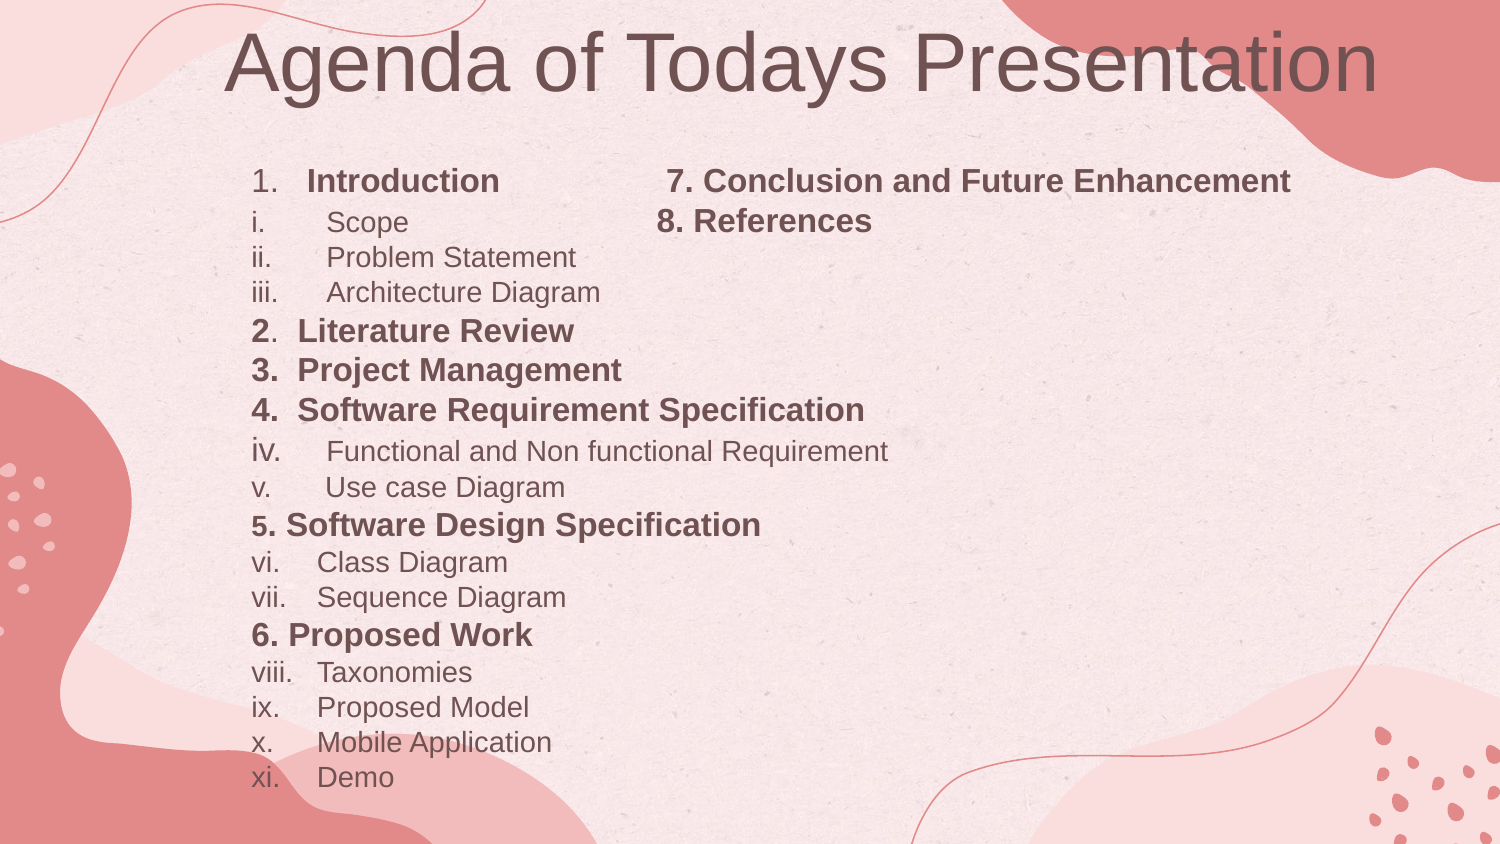

# Agenda of Todays Presentation

1.   Introduction                  7. Conclusion and Future Enhancement
Scope                              8. References
Problem Statement
Architecture Diagram
2.  Literature Review
3.  Project Management
4.  Software Requirement Specification
 Functional and Non functional Requirement
 Use case Diagram
5. Software Design Specification
Class Diagram
Sequence Diagram
6. Proposed Work
Taxonomies
Proposed Model
Mobile Application
Demo